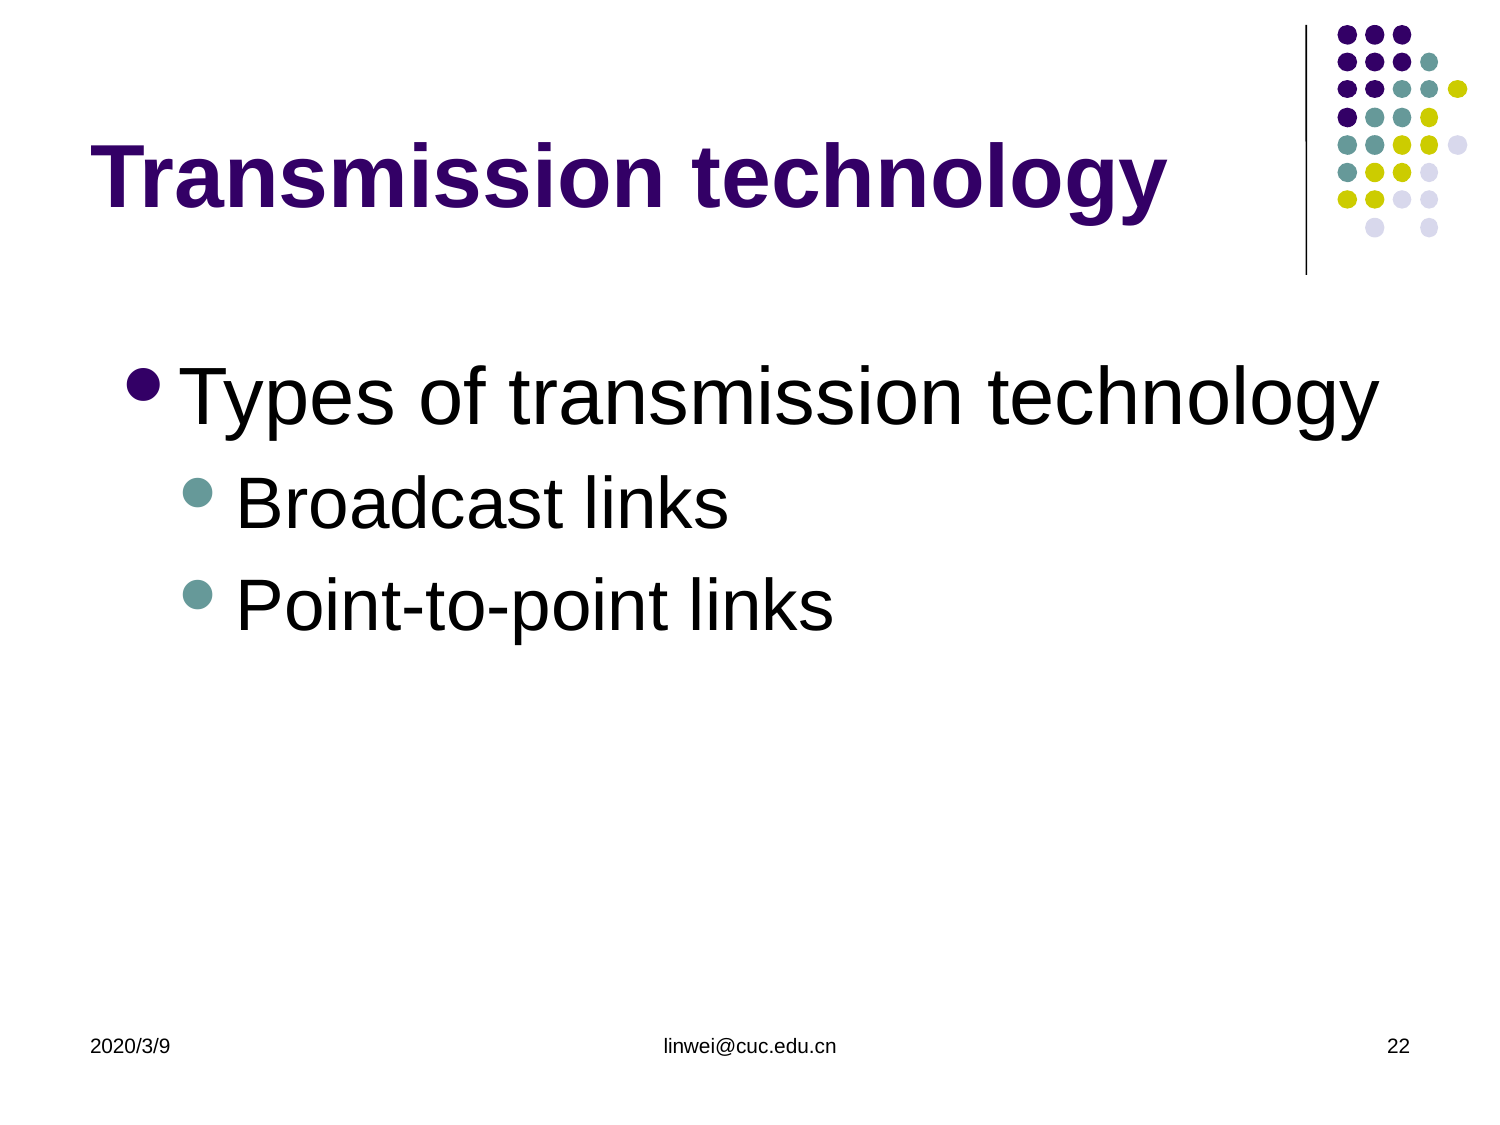

# Transmission technology
Types of transmission technology
Broadcast links
Point-to-point links
2020/3/9
linwei@cuc.edu.cn
22